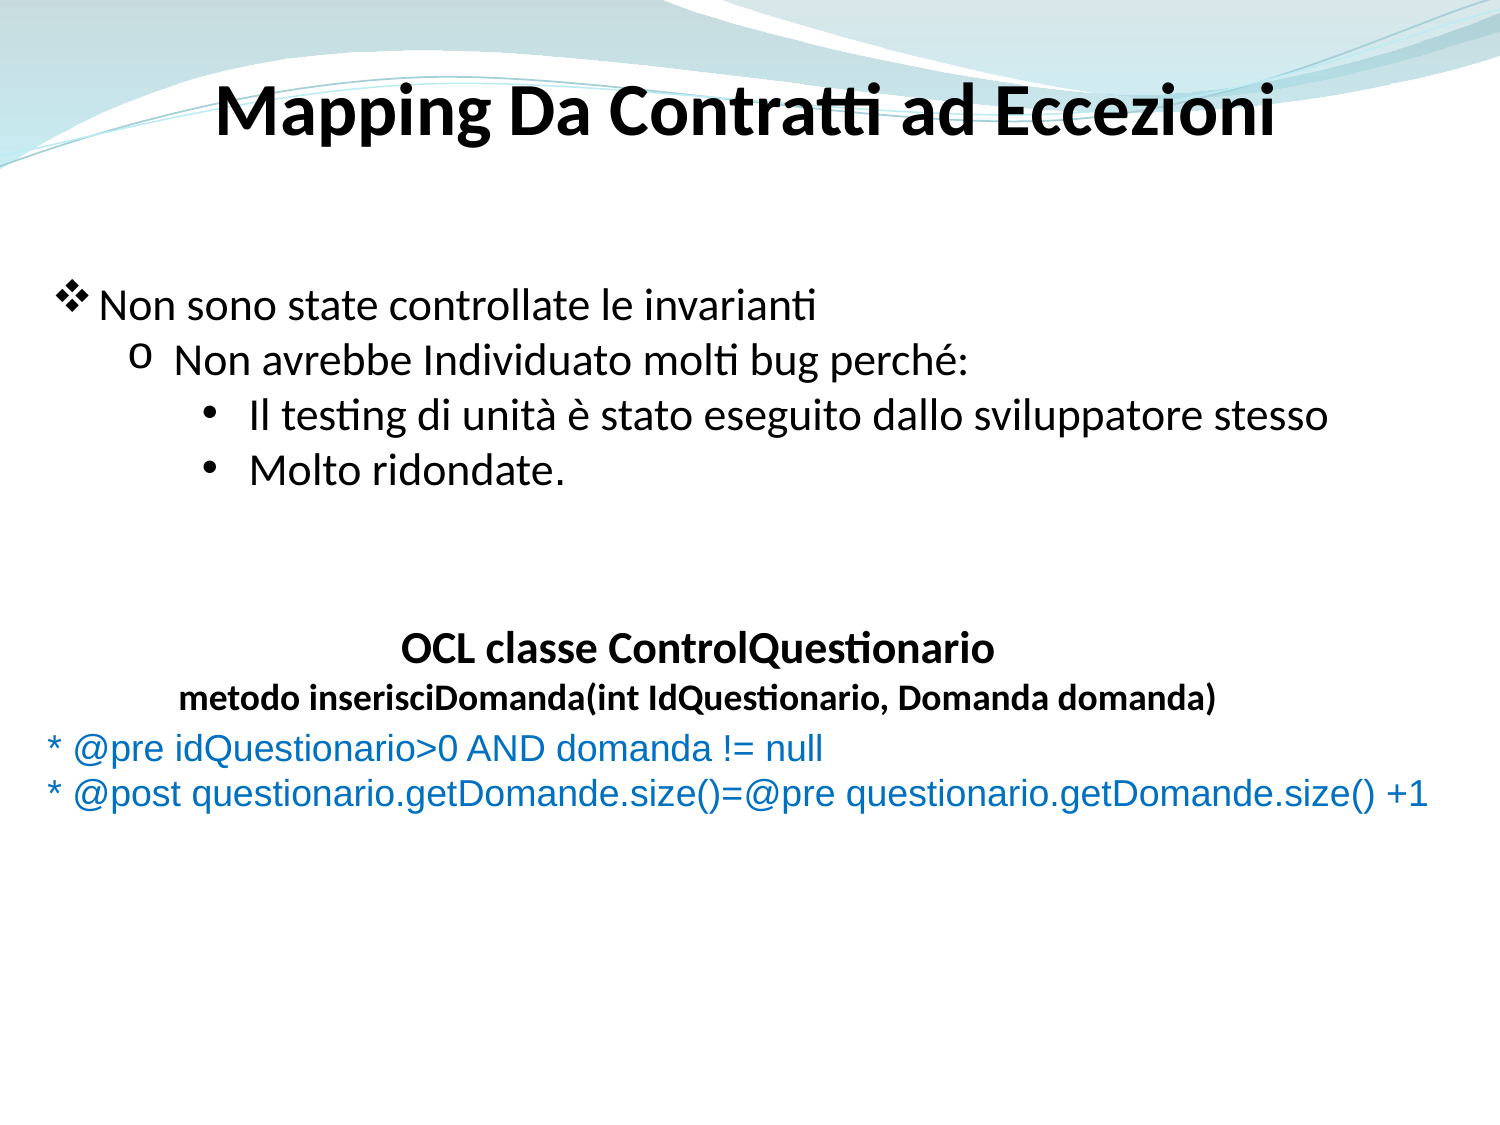

Mapping Da Contratti ad Eccezioni
Non sono state controllate le invarianti
Non avrebbe Individuato molti bug perché:
Il testing di unità è stato eseguito dallo sviluppatore stesso
Molto ridondate.

OCL classe ControlQuestionario
metodo inserisciDomanda(int IdQuestionario, Domanda domanda)
* @pre idQuestionario>0 AND domanda != null
* @post questionario.getDomande.size()=@pre questionario.getDomande.size() +1